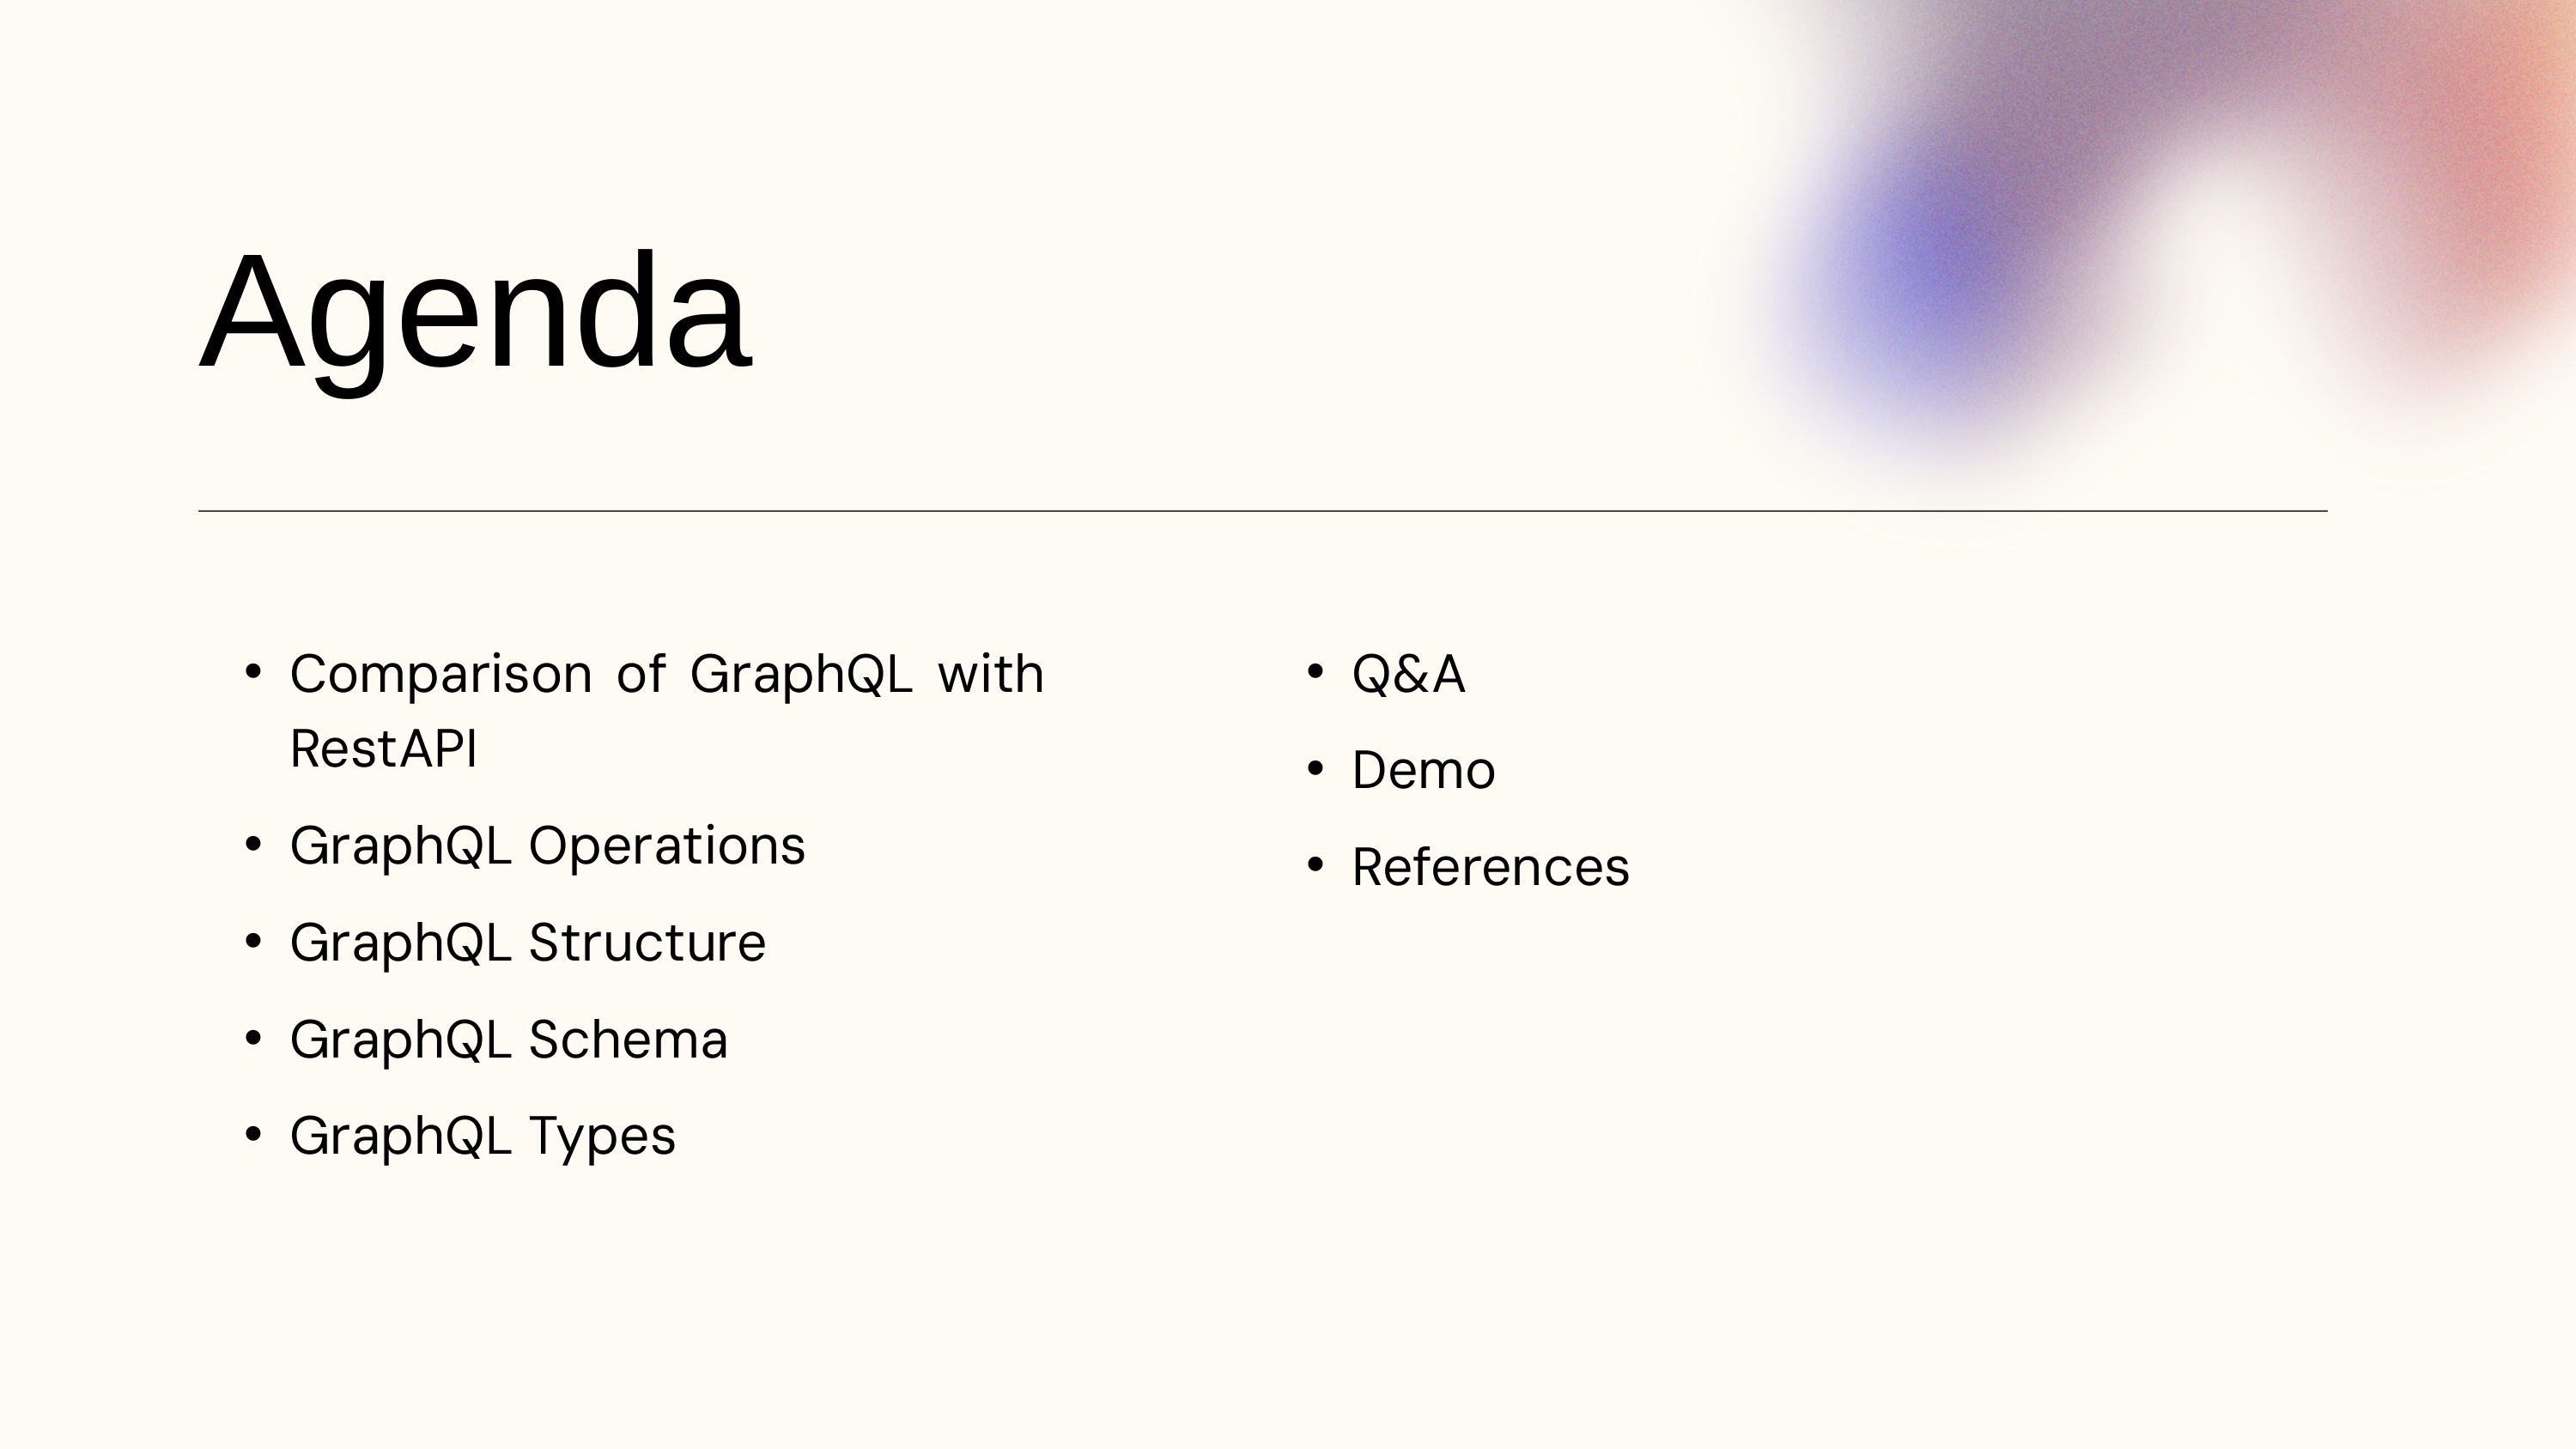

Agenda

Comparison of GraphQL with RestAPI​
GraphQL Operations​
GraphQL Structure​
GraphQL Schema​
GraphQL Types​
Q&A
Demo
References